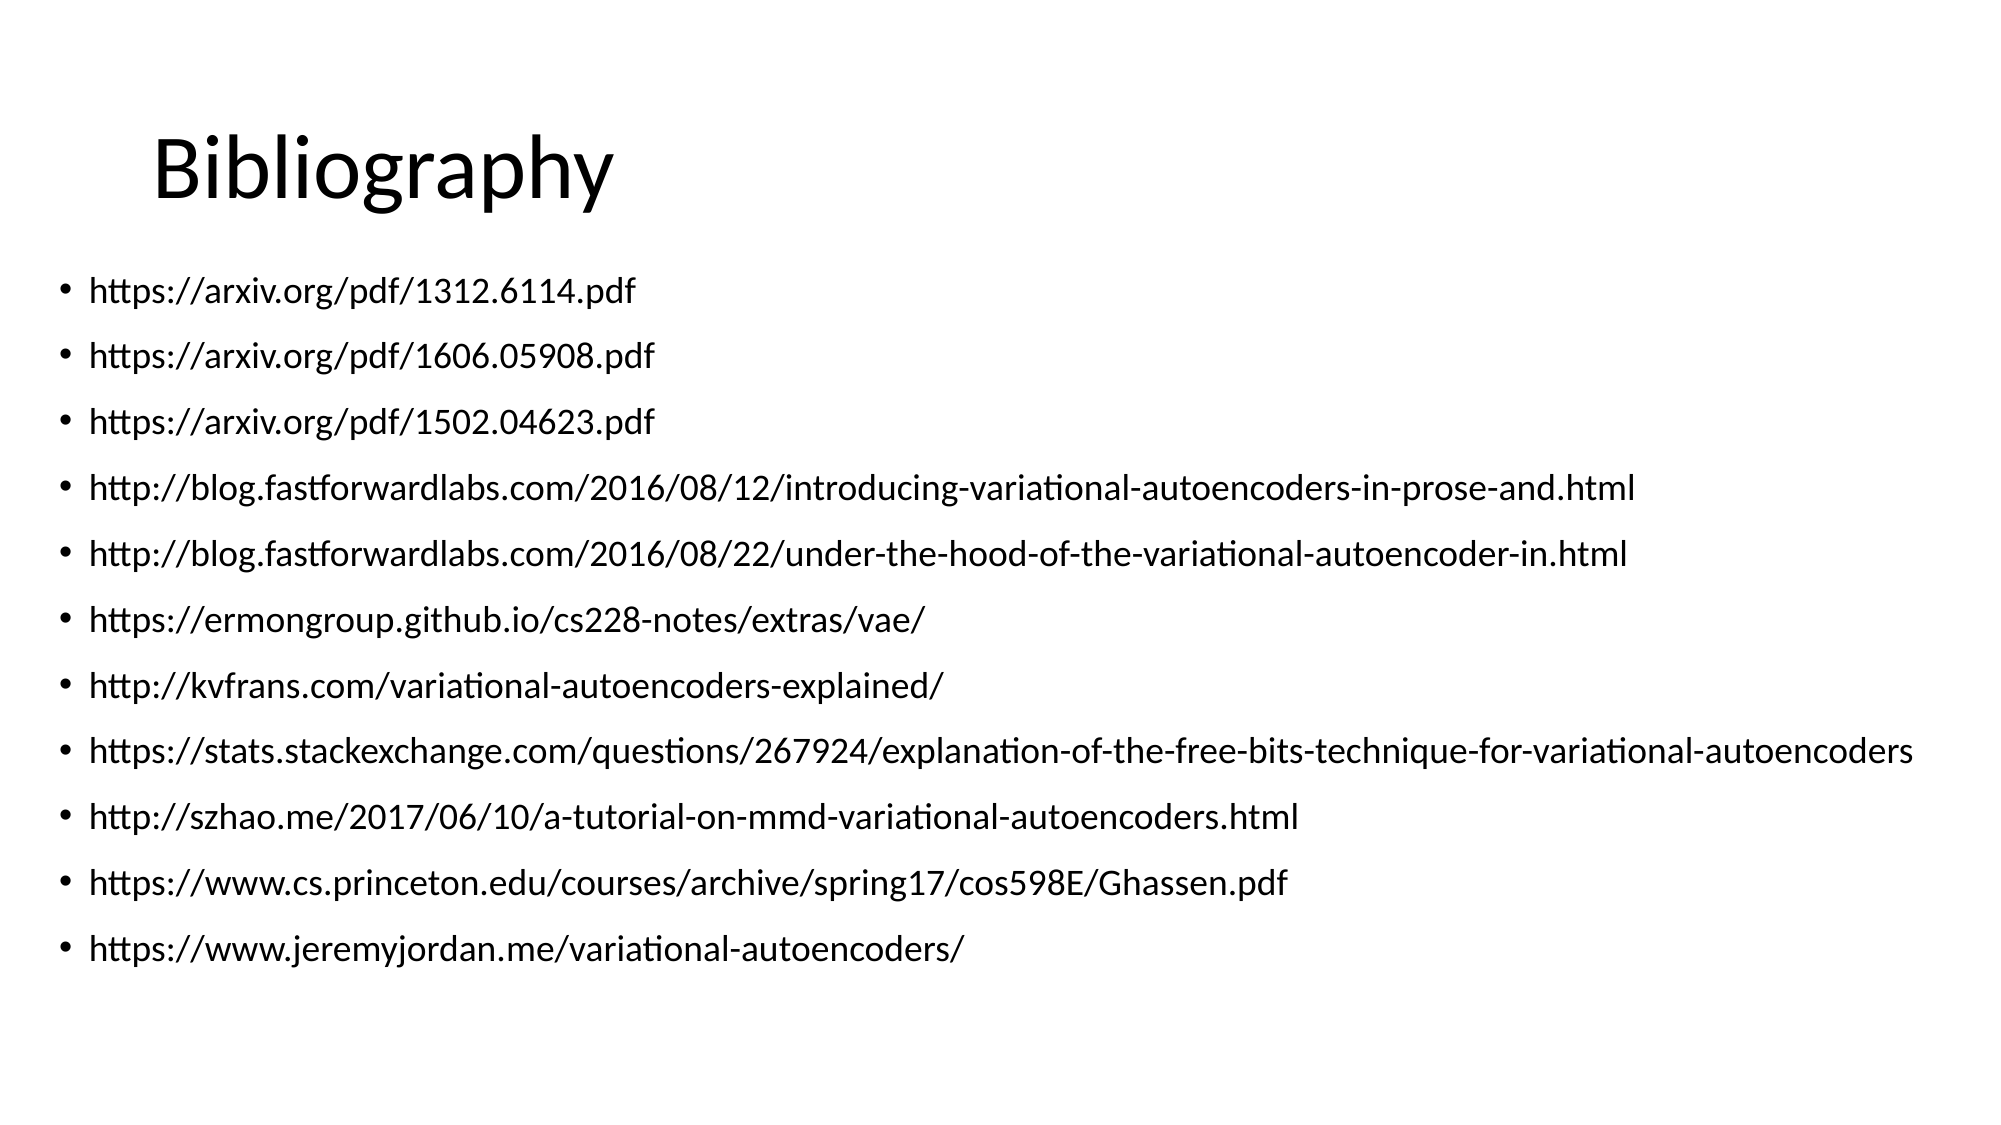

# Bibliography
https://arxiv.org/pdf/1312.6114.pdf
https://arxiv.org/pdf/1606.05908.pdf
https://arxiv.org/pdf/1502.04623.pdf
http://blog.fastforwardlabs.com/2016/08/12/introducing-variational-autoencoders-in-prose-and.html
http://blog.fastforwardlabs.com/2016/08/22/under-the-hood-of-the-variational-autoencoder-in.html
https://ermongroup.github.io/cs228-notes/extras/vae/
http://kvfrans.com/variational-autoencoders-explained/
https://stats.stackexchange.com/questions/267924/explanation-of-the-free-bits-technique-for-variational-autoencoders
http://szhao.me/2017/06/10/a-tutorial-on-mmd-variational-autoencoders.html
https://www.cs.princeton.edu/courses/archive/spring17/cos598E/Ghassen.pdf
https://www.jeremyjordan.me/variational-autoencoders/